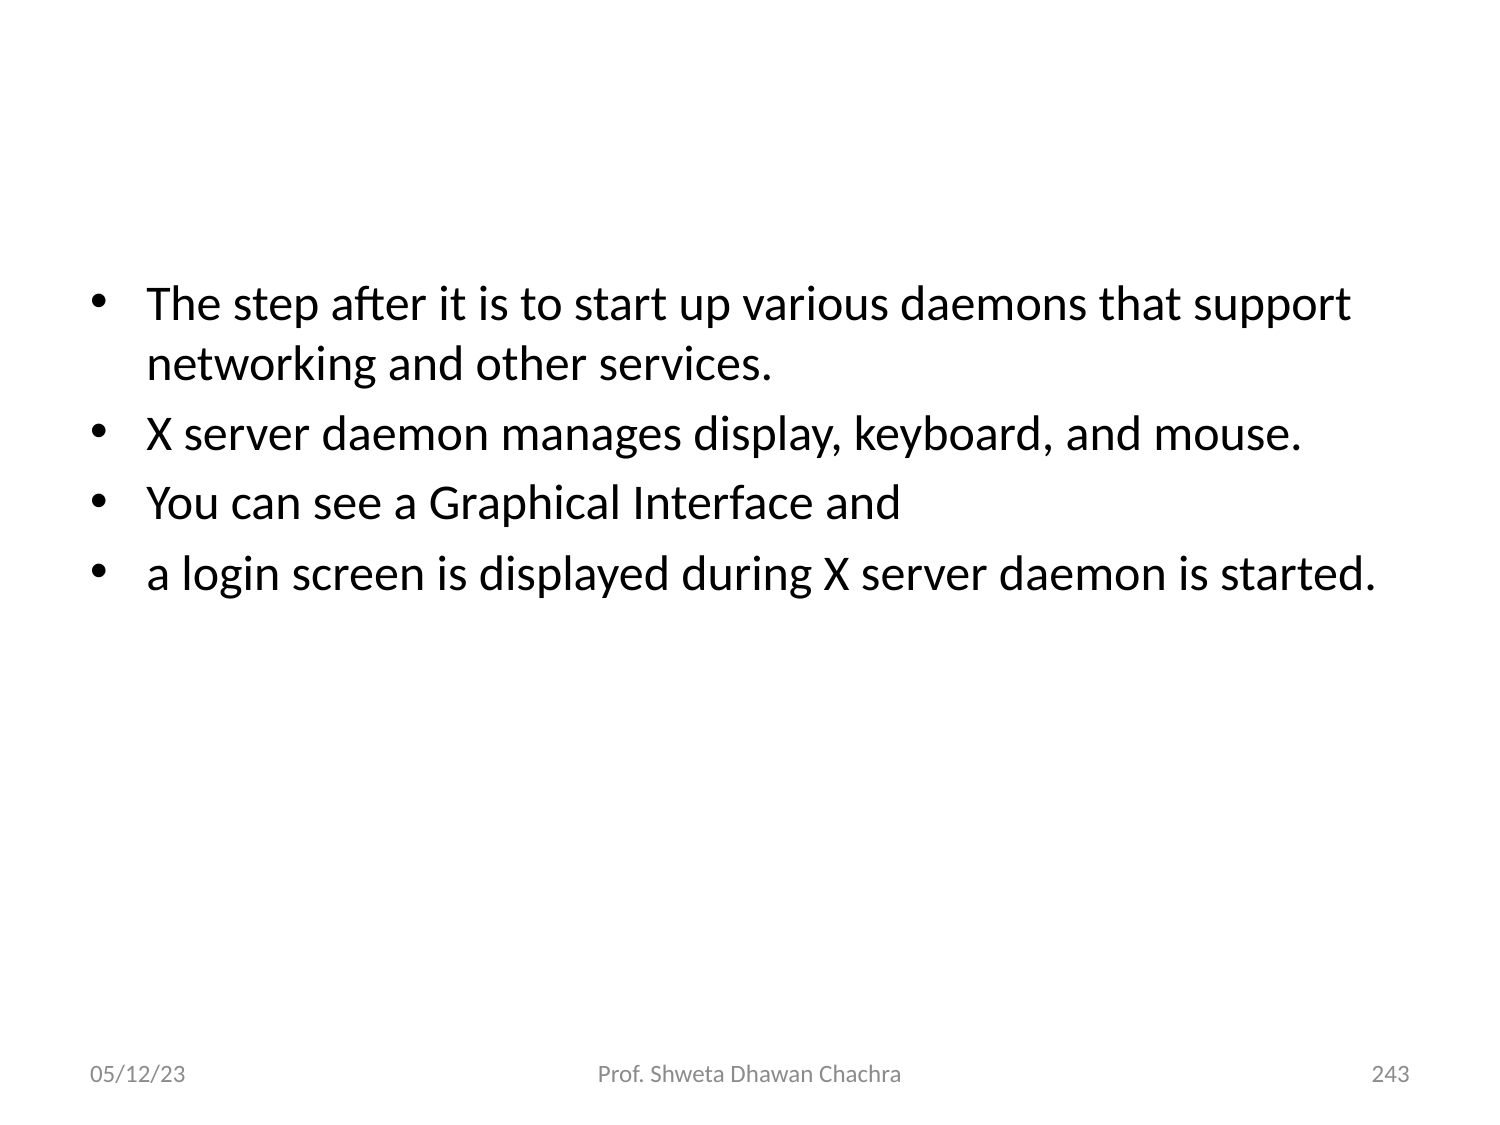

#
The step after it is to start up various daemons that support networking and other services.
X server daemon manages display, keyboard, and mouse.
You can see a Graphical Interface and
a login screen is displayed during X server daemon is started.
05/12/23
Prof. Shweta Dhawan Chachra
243